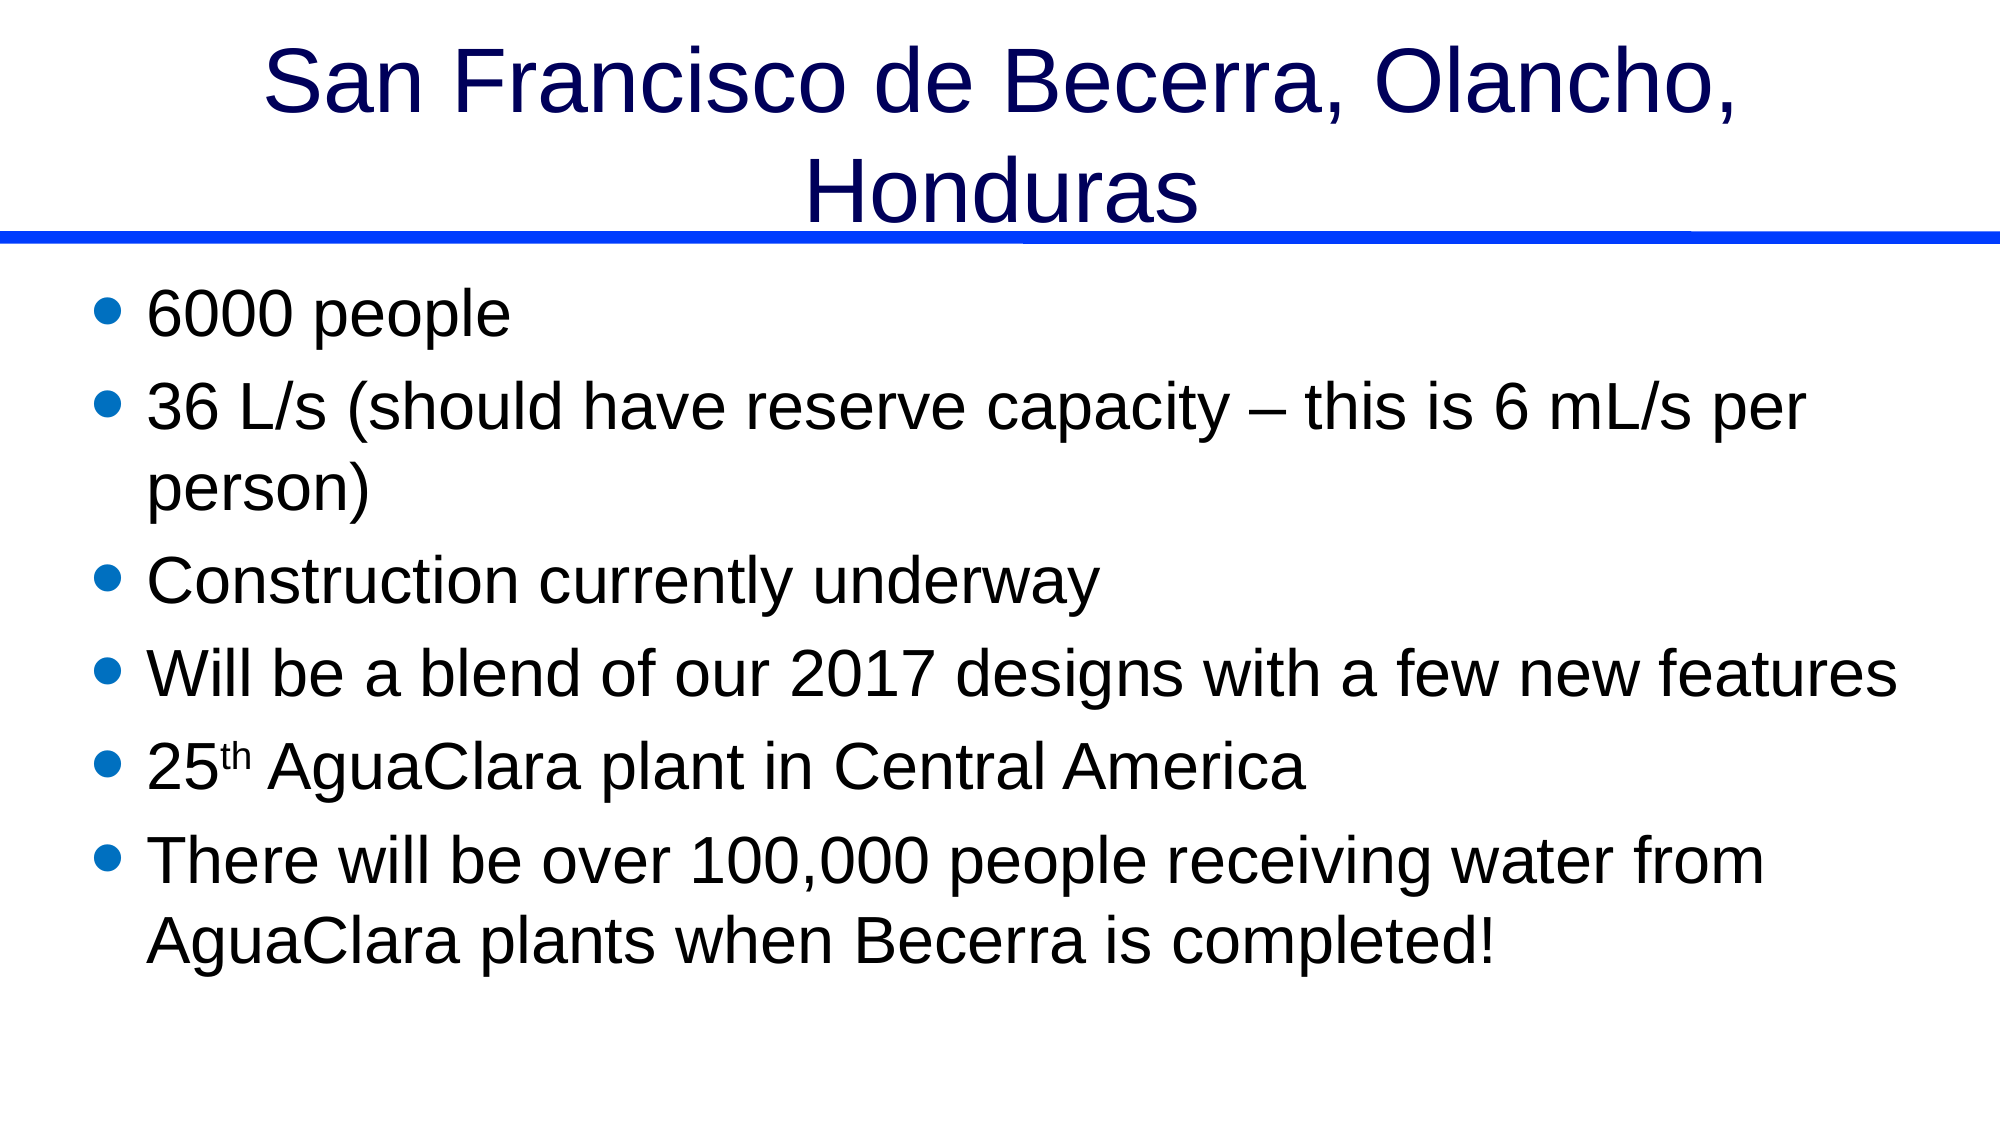

# San Francisco de Becerra, Olancho, Honduras
6000 people
36 L/s (should have reserve capacity – this is 6 mL/s per person)
Construction currently underway
Will be a blend of our 2017 designs with a few new features
25th AguaClara plant in Central America
There will be over 100,000 people receiving water from AguaClara plants when Becerra is completed!